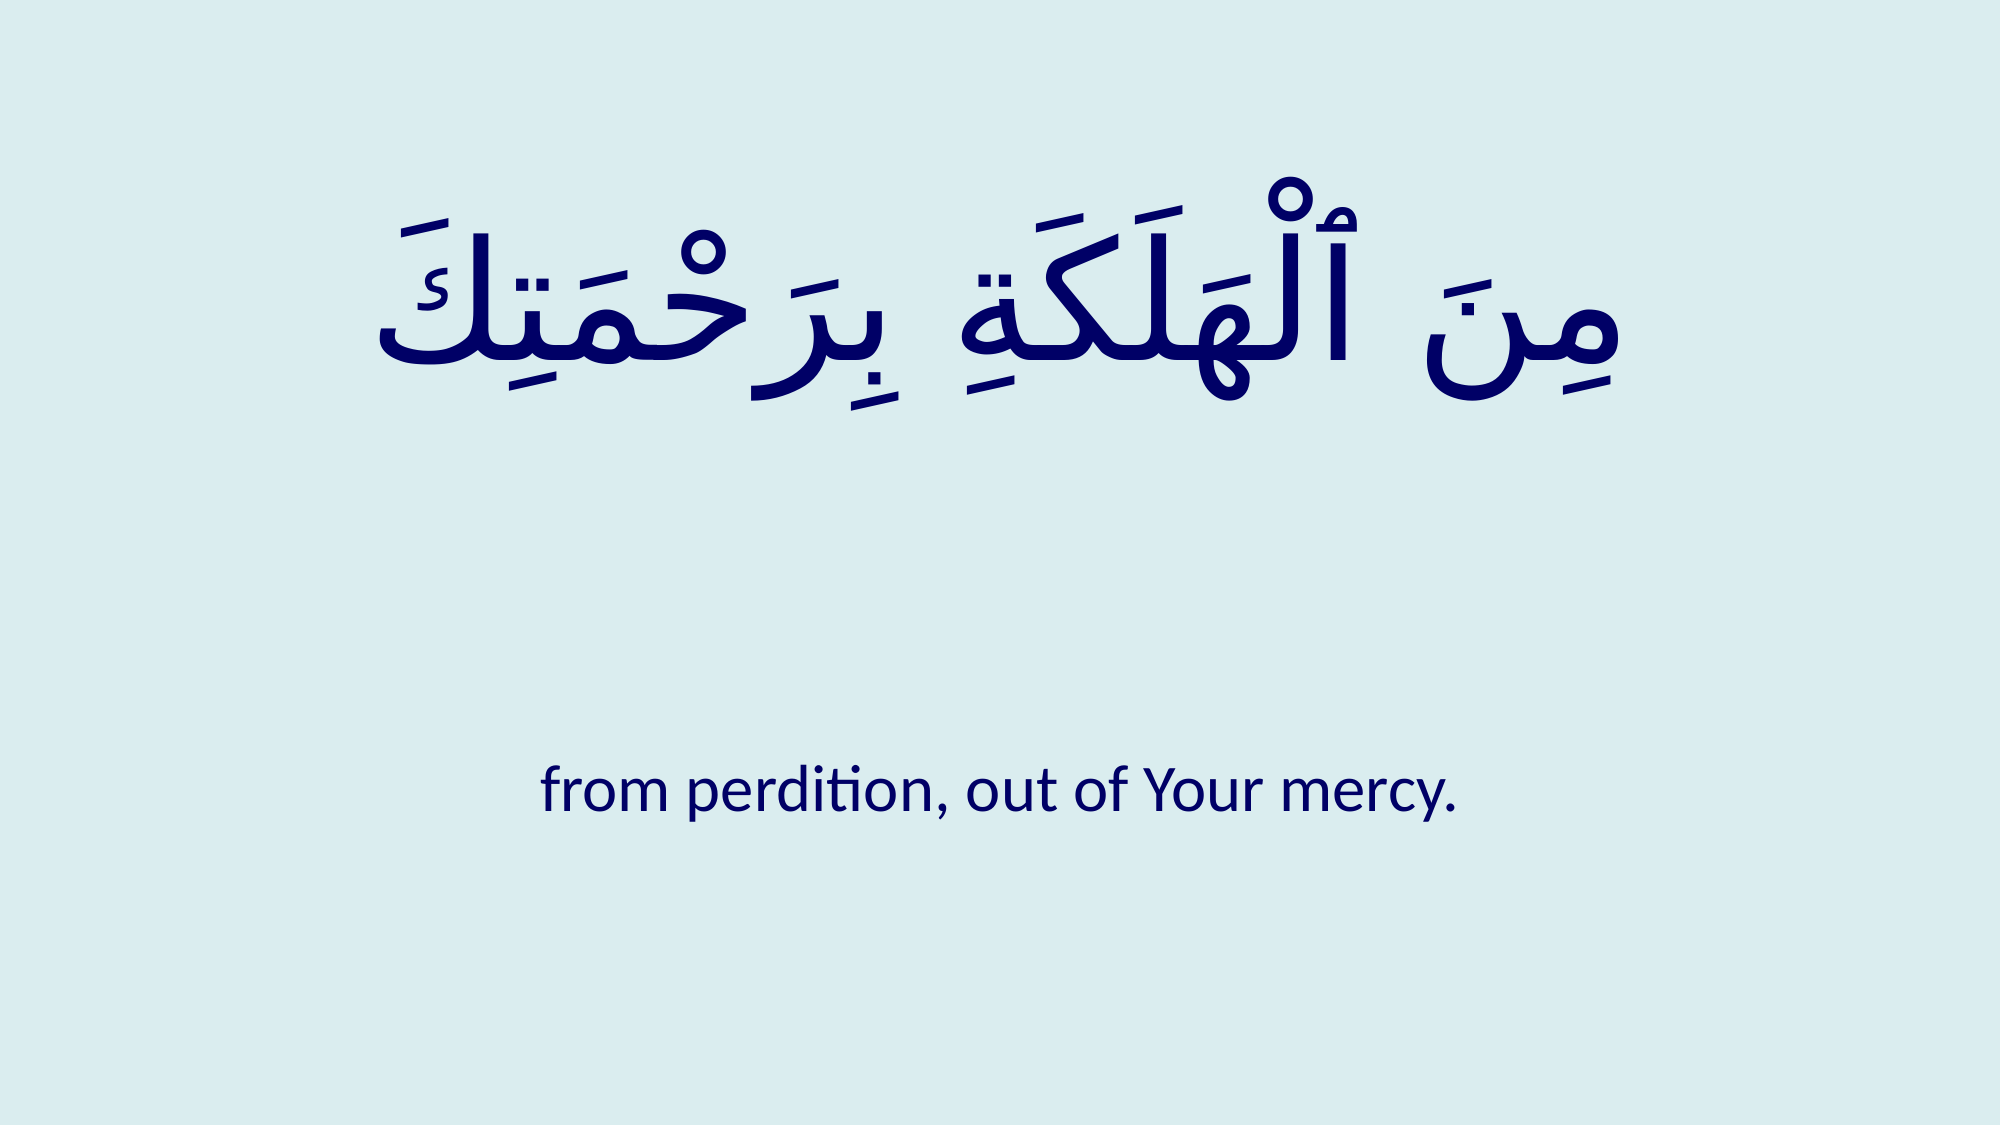

# مِنَ ٱلْهَلَكَةِ بِرَحْمَتِكَ
from perdition, out of Your mercy.